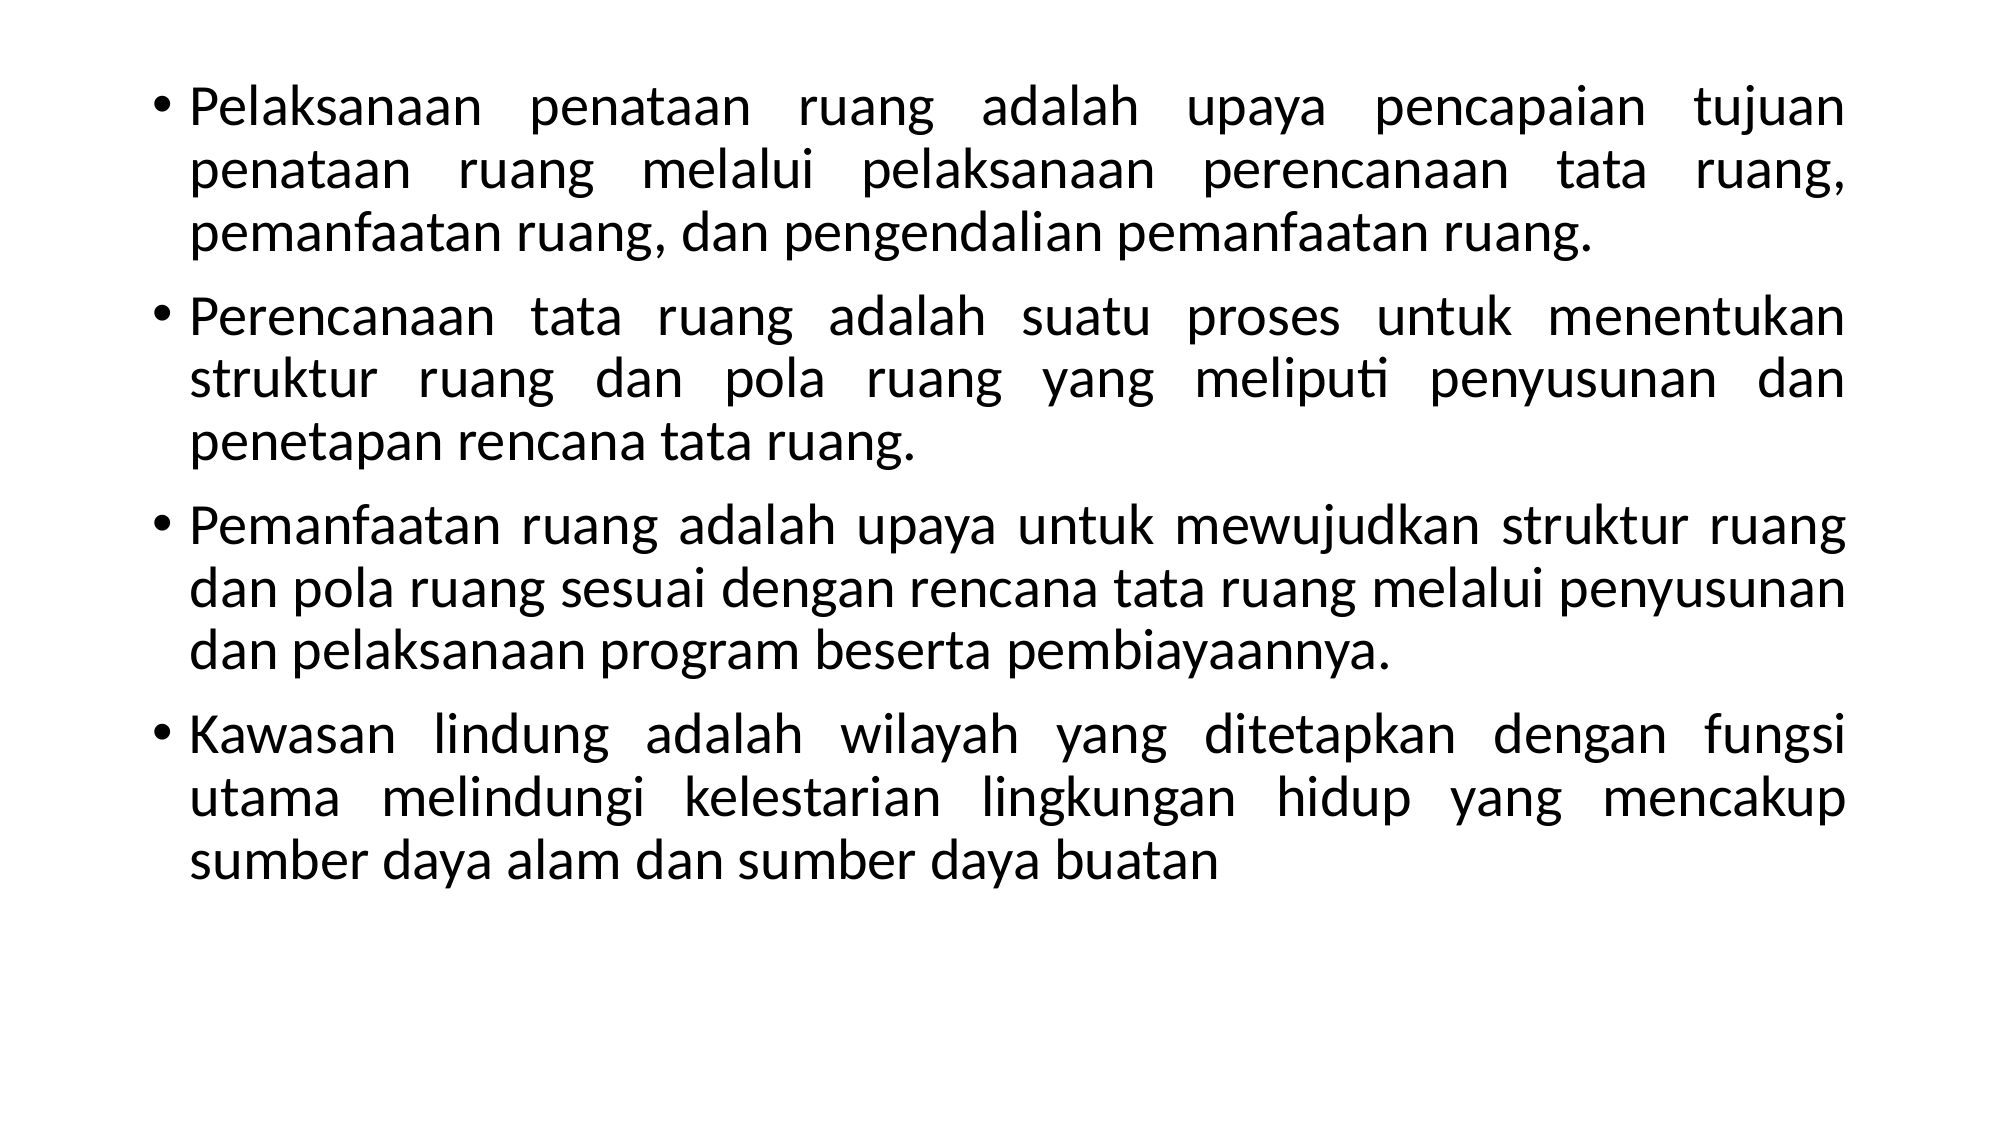

Pelaksanaan penataan ruang adalah upaya pencapaian tujuan penataan ruang melalui pelaksanaan perencanaan tata ruang, pemanfaatan ruang, dan pengendalian pemanfaatan ruang.
Perencanaan tata ruang adalah suatu proses untuk menentukan struktur ruang dan pola ruang yang meliputi penyusunan dan penetapan rencana tata ruang.
Pemanfaatan ruang adalah upaya untuk mewujudkan struktur ruang dan pola ruang sesuai dengan rencana tata ruang melalui penyusunan dan pelaksanaan program beserta pembiayaannya.
Kawasan lindung adalah wilayah yang ditetapkan dengan fungsi utama melindungi kelestarian lingkungan hidup yang mencakup sumber daya alam dan sumber daya buatan